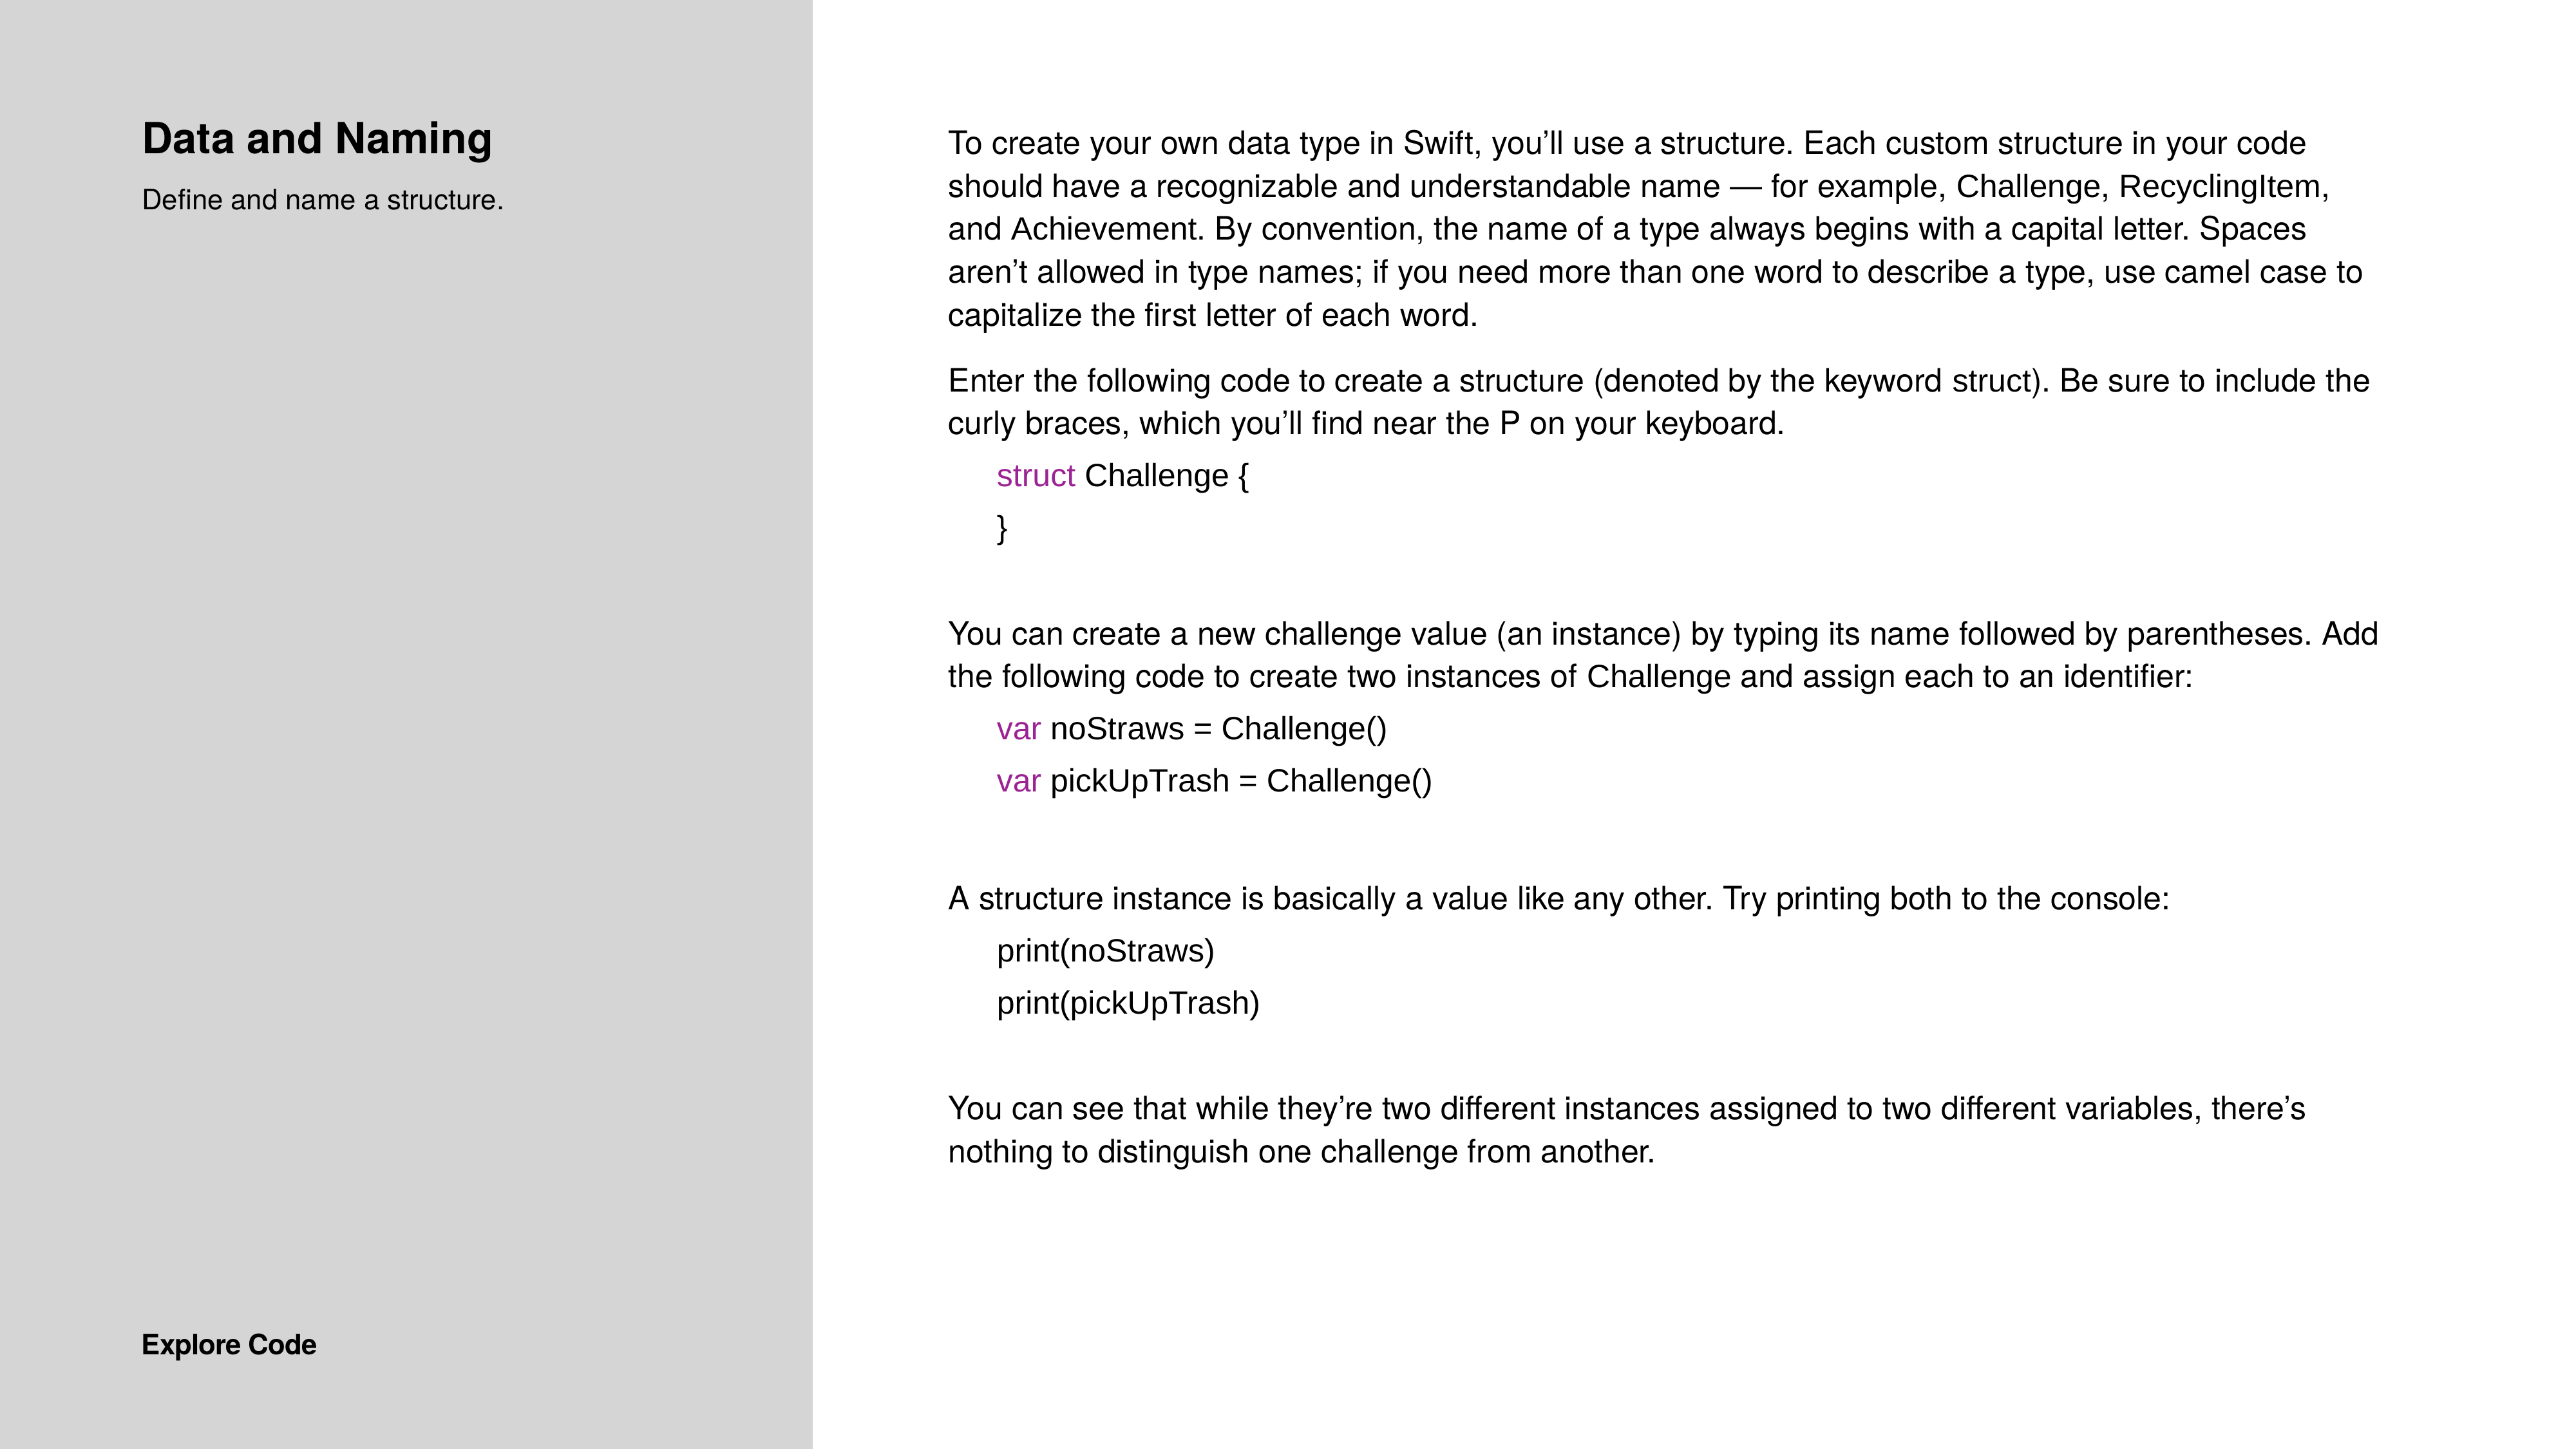

To create your own data type in Swift, you’ll use a structure. Each custom structure in your code should have a recognizable and understandable name — for example, Challenge, RecyclingItem, and Achievement. By convention, the name of a type always begins with a capital letter. Spaces aren’t allowed in type names; if you need more than one word to describe a type, use camel case to capitalize the first letter of each word.
Enter the following code to create a structure (denoted by the keyword struct). Be sure to include the curly braces, which you’ll find near the P on your keyboard.
struct Challenge {
}

You can create a new challenge value (an instance) by typing its name followed by parentheses. Add the following code to create two instances of Challenge and assign each to an identifier:
var noStraws = Challenge()
var pickUpTrash = Challenge()

A structure instance is basically a value like any other. Try printing both to the console:
print(noStraws)
print(pickUpTrash)

You can see that while they’re two different instances assigned to two different variables, there’s nothing to distinguish one challenge from another.
Data and Naming
Define and name a structure.
Explore Code
52